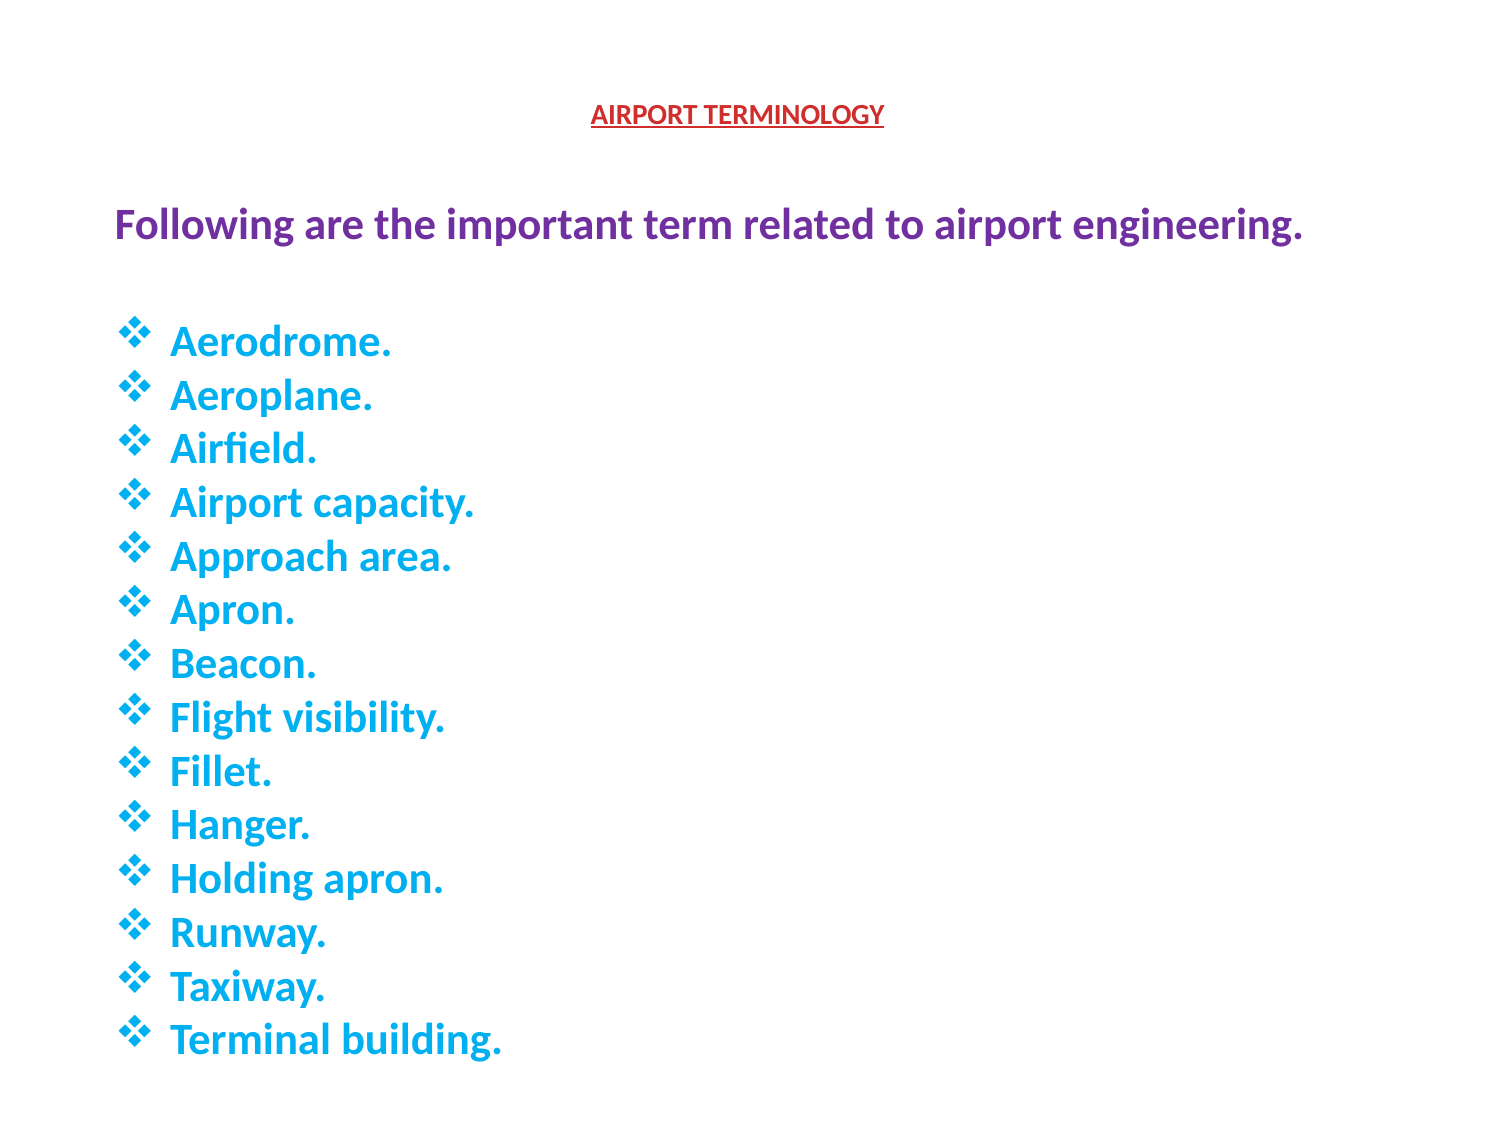

# AIRPORT TERMINOLOGY
Following are the important term related to airport engineering.

Aerodrome.
Aeroplane.
Airfield.
Airport capacity.
Approach area.
Apron.
Beacon.
Flight visibility.
Fillet.
Hanger.
Holding apron.
Runway.
Taxiway.
Terminal building.